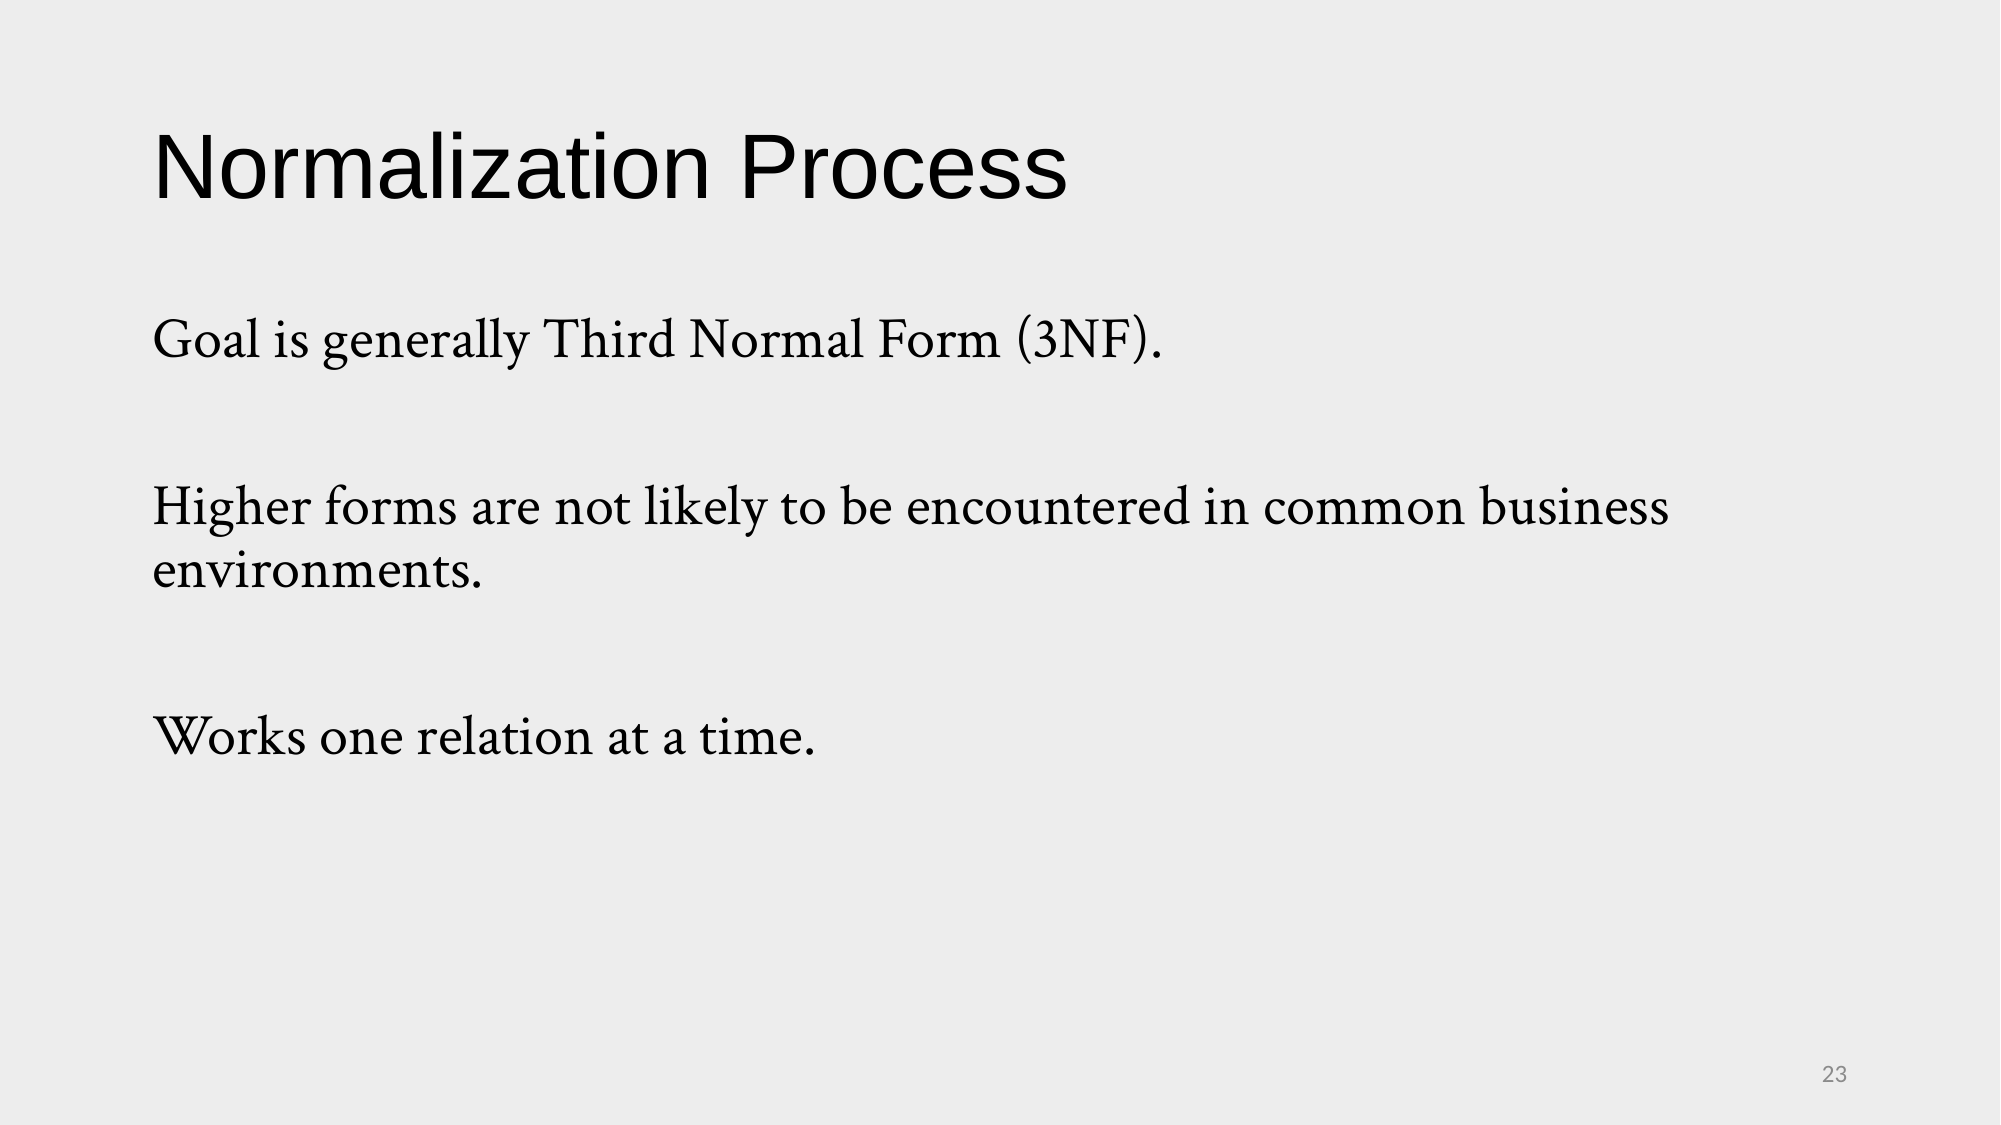

# Normalization Process
Goal is generally Third Normal Form (3NF).

Higher forms are not likely to be encountered in common business environments.

Works one relation at a time.
23